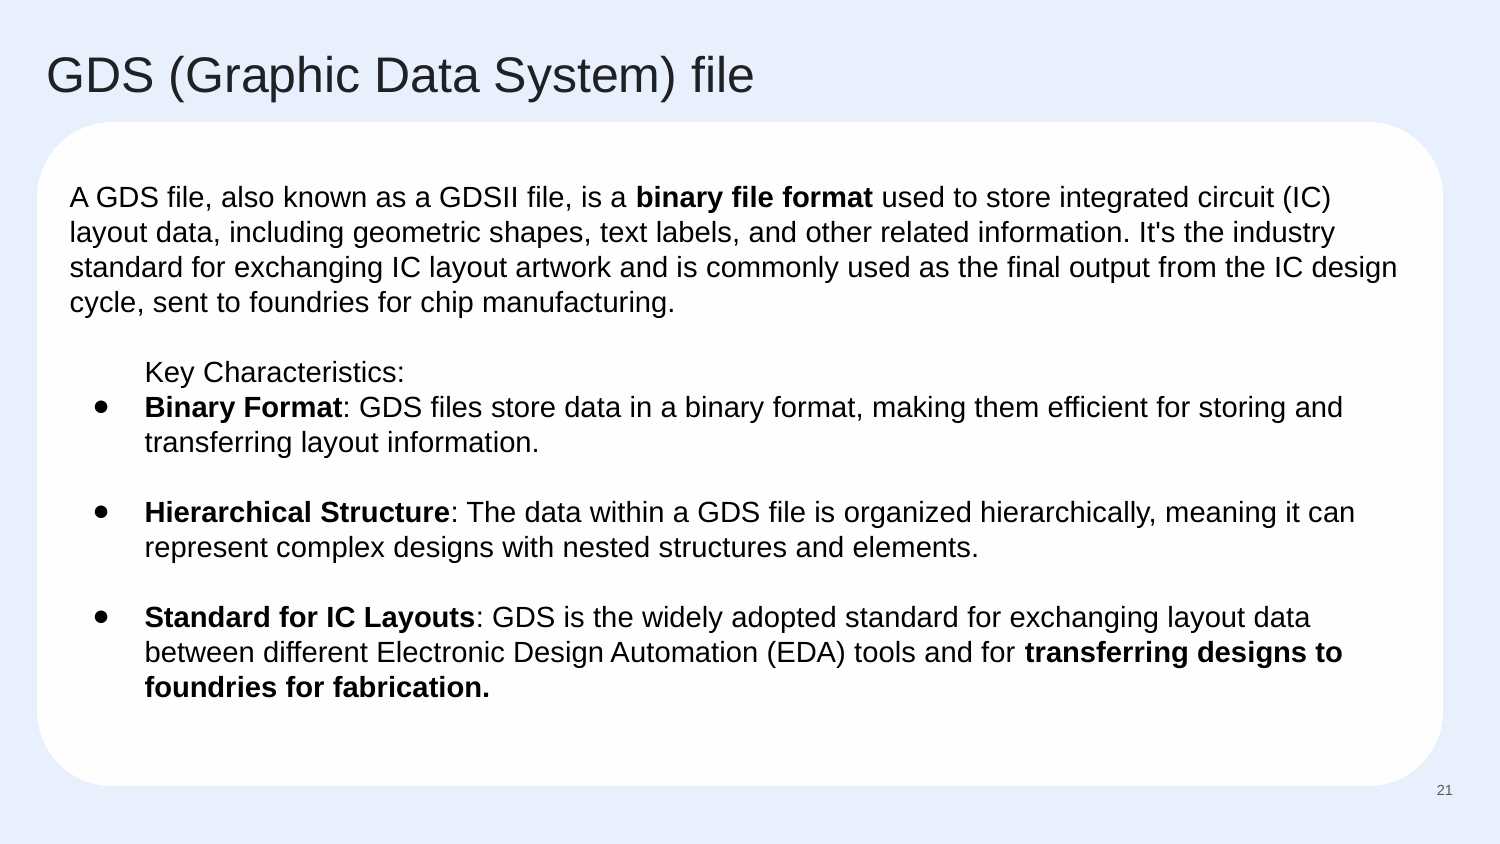

# GDS (Graphic Data System) file

A GDS file, also known as a GDSII file, is a binary file format used to store integrated circuit (IC) layout data, including geometric shapes, text labels, and other related information. It's the industry standard for exchanging IC layout artwork and is commonly used as the final output from the IC design cycle, sent to foundries for chip manufacturing.

Key Characteristics:
Binary Format: GDS files store data in a binary format, making them efficient for storing and transferring layout information.

Hierarchical Structure: The data within a GDS file is organized hierarchically, meaning it can represent complex designs with nested structures and elements.

Standard for IC Layouts: GDS is the widely adopted standard for exchanging layout data between different Electronic Design Automation (EDA) tools and for transferring designs to foundries for fabrication.
21